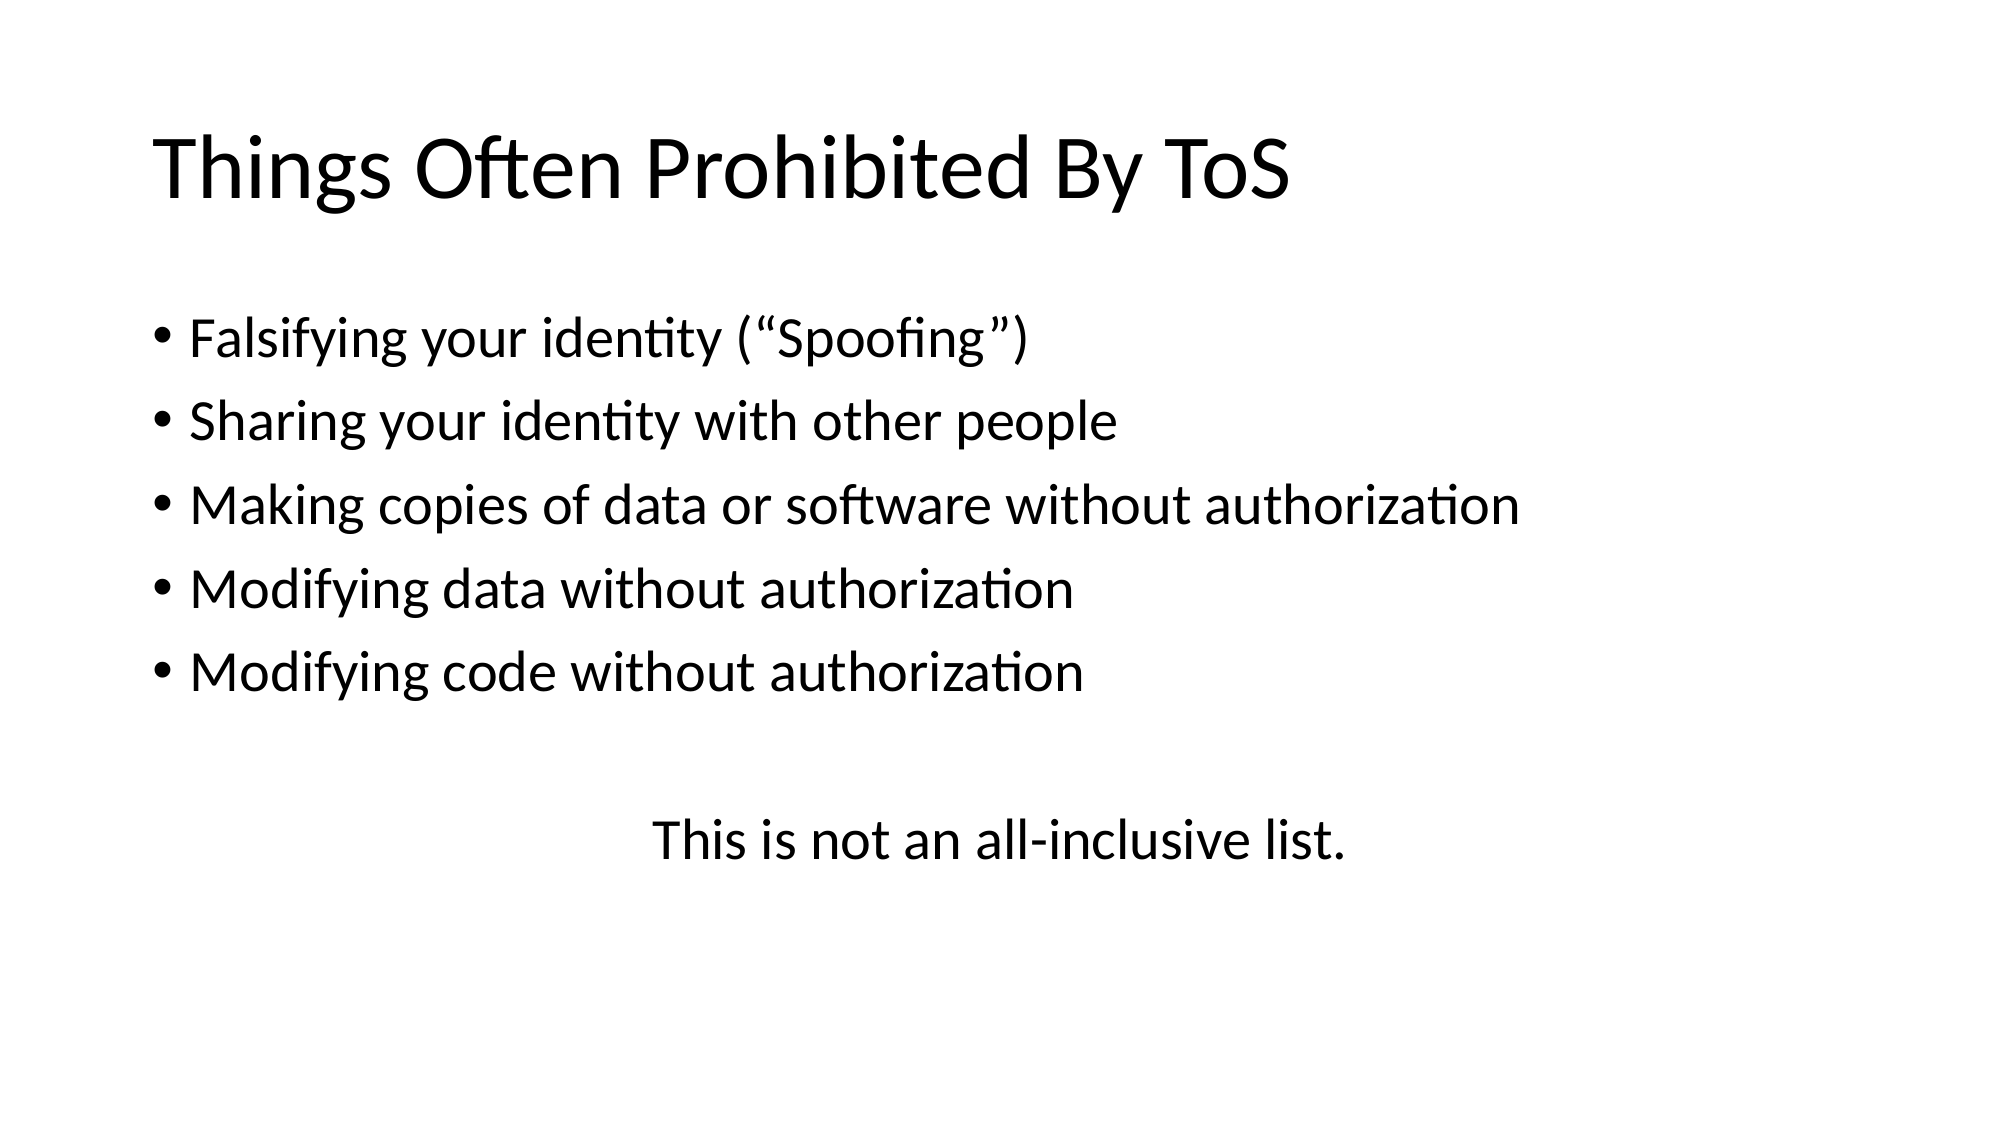

# Things Often Prohibited By ToS
Falsifying your identity (“Spoofing”)
Sharing your identity with other people
Making copies of data or software without authorization
Modifying data without authorization
Modifying code without authorization

This is not an all-inclusive list.